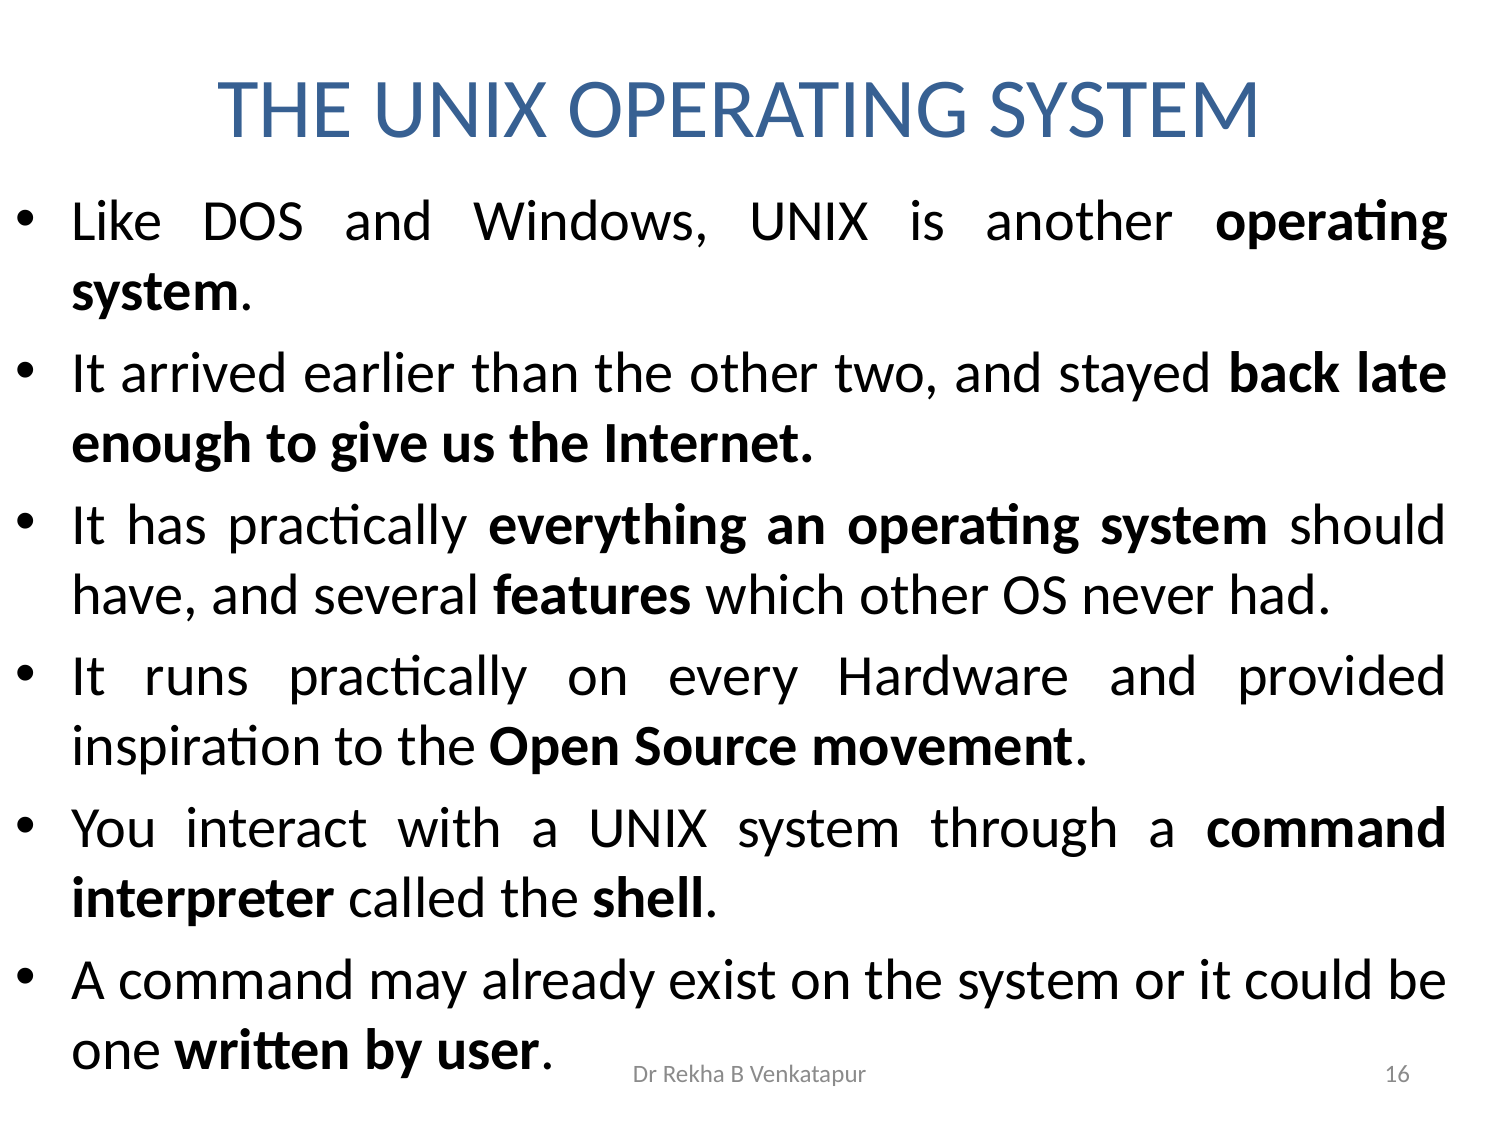

# THE UNIX OPERATING SYSTEM
Like DOS and Windows, UNIX is another operating system.
It arrived earlier than the other two, and stayed back late enough to give us the Internet.
It has practically everything an operating system should have, and several features which other OS never had.
It runs practically on every Hardware and provided inspiration to the Open Source movement.
You interact with a UNIX system through a command interpreter called the shell.
A command may already exist on the system or it could be one written by user.
Dr Rekha B Venkatapur
16